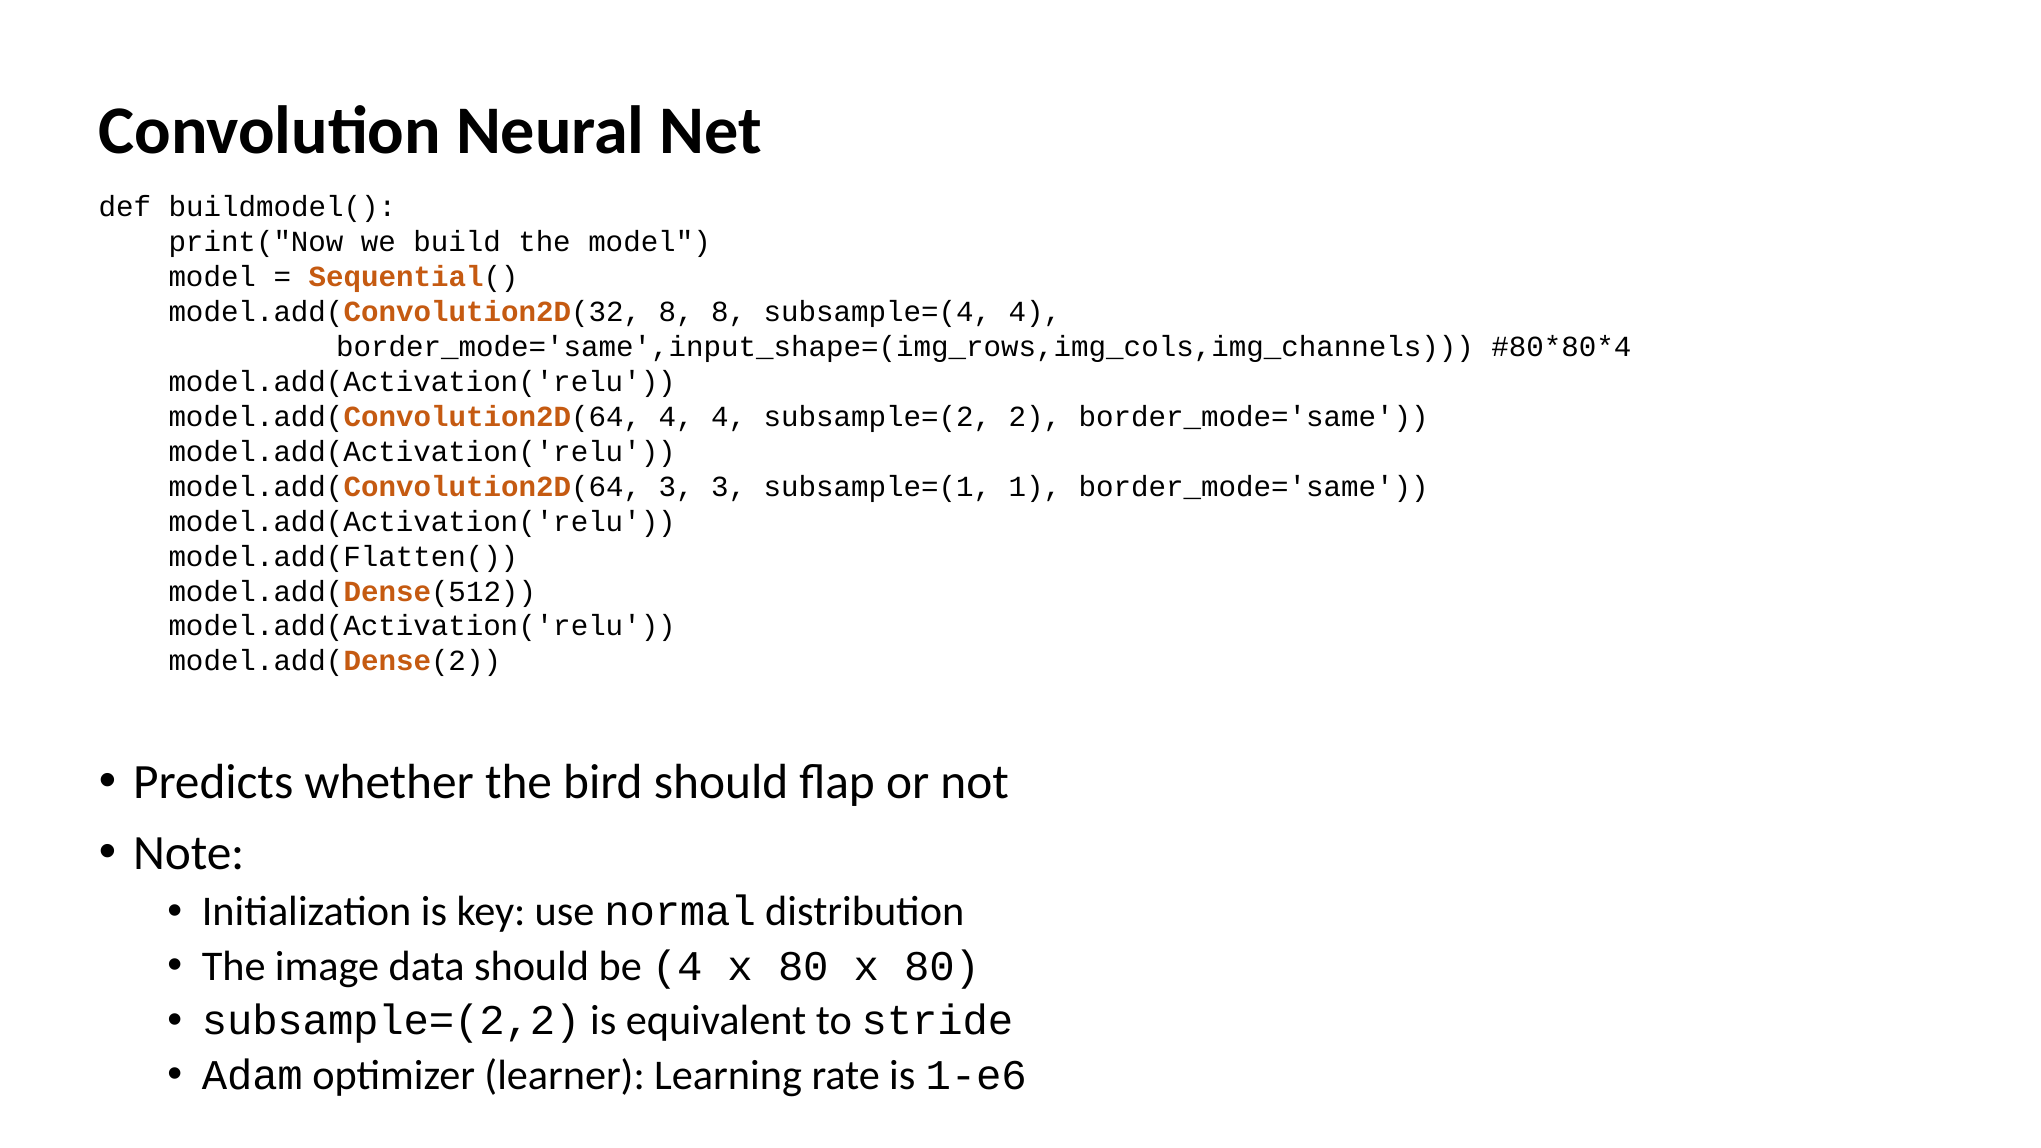

# Convolution Neural Net
def buildmodel():
    print("Now we build the model")
    model = Sequential()
    model.add(Convolution2D(32, 8, 8, subsample=(4, 4), 			 			  	     border_mode='same',input_shape=(img_rows,img_cols,img_channels))) #80*80*4
    model.add(Activation('relu'))
    model.add(Convolution2D(64, 4, 4, subsample=(2, 2), border_mode='same'))
    model.add(Activation('relu'))
    model.add(Convolution2D(64, 3, 3, subsample=(1, 1), border_mode='same'))
    model.add(Activation('relu'))
    model.add(Flatten())
    model.add(Dense(512))
    model.add(Activation('relu'))
    model.add(Dense(2))
Predicts whether the bird should flap or not
Note:
Initialization is key: use normal distribution
The image data should be (4 x 80 x 80)
subsample=(2,2) is equivalent to stride
Adam optimizer (learner): Learning rate is 1-e6